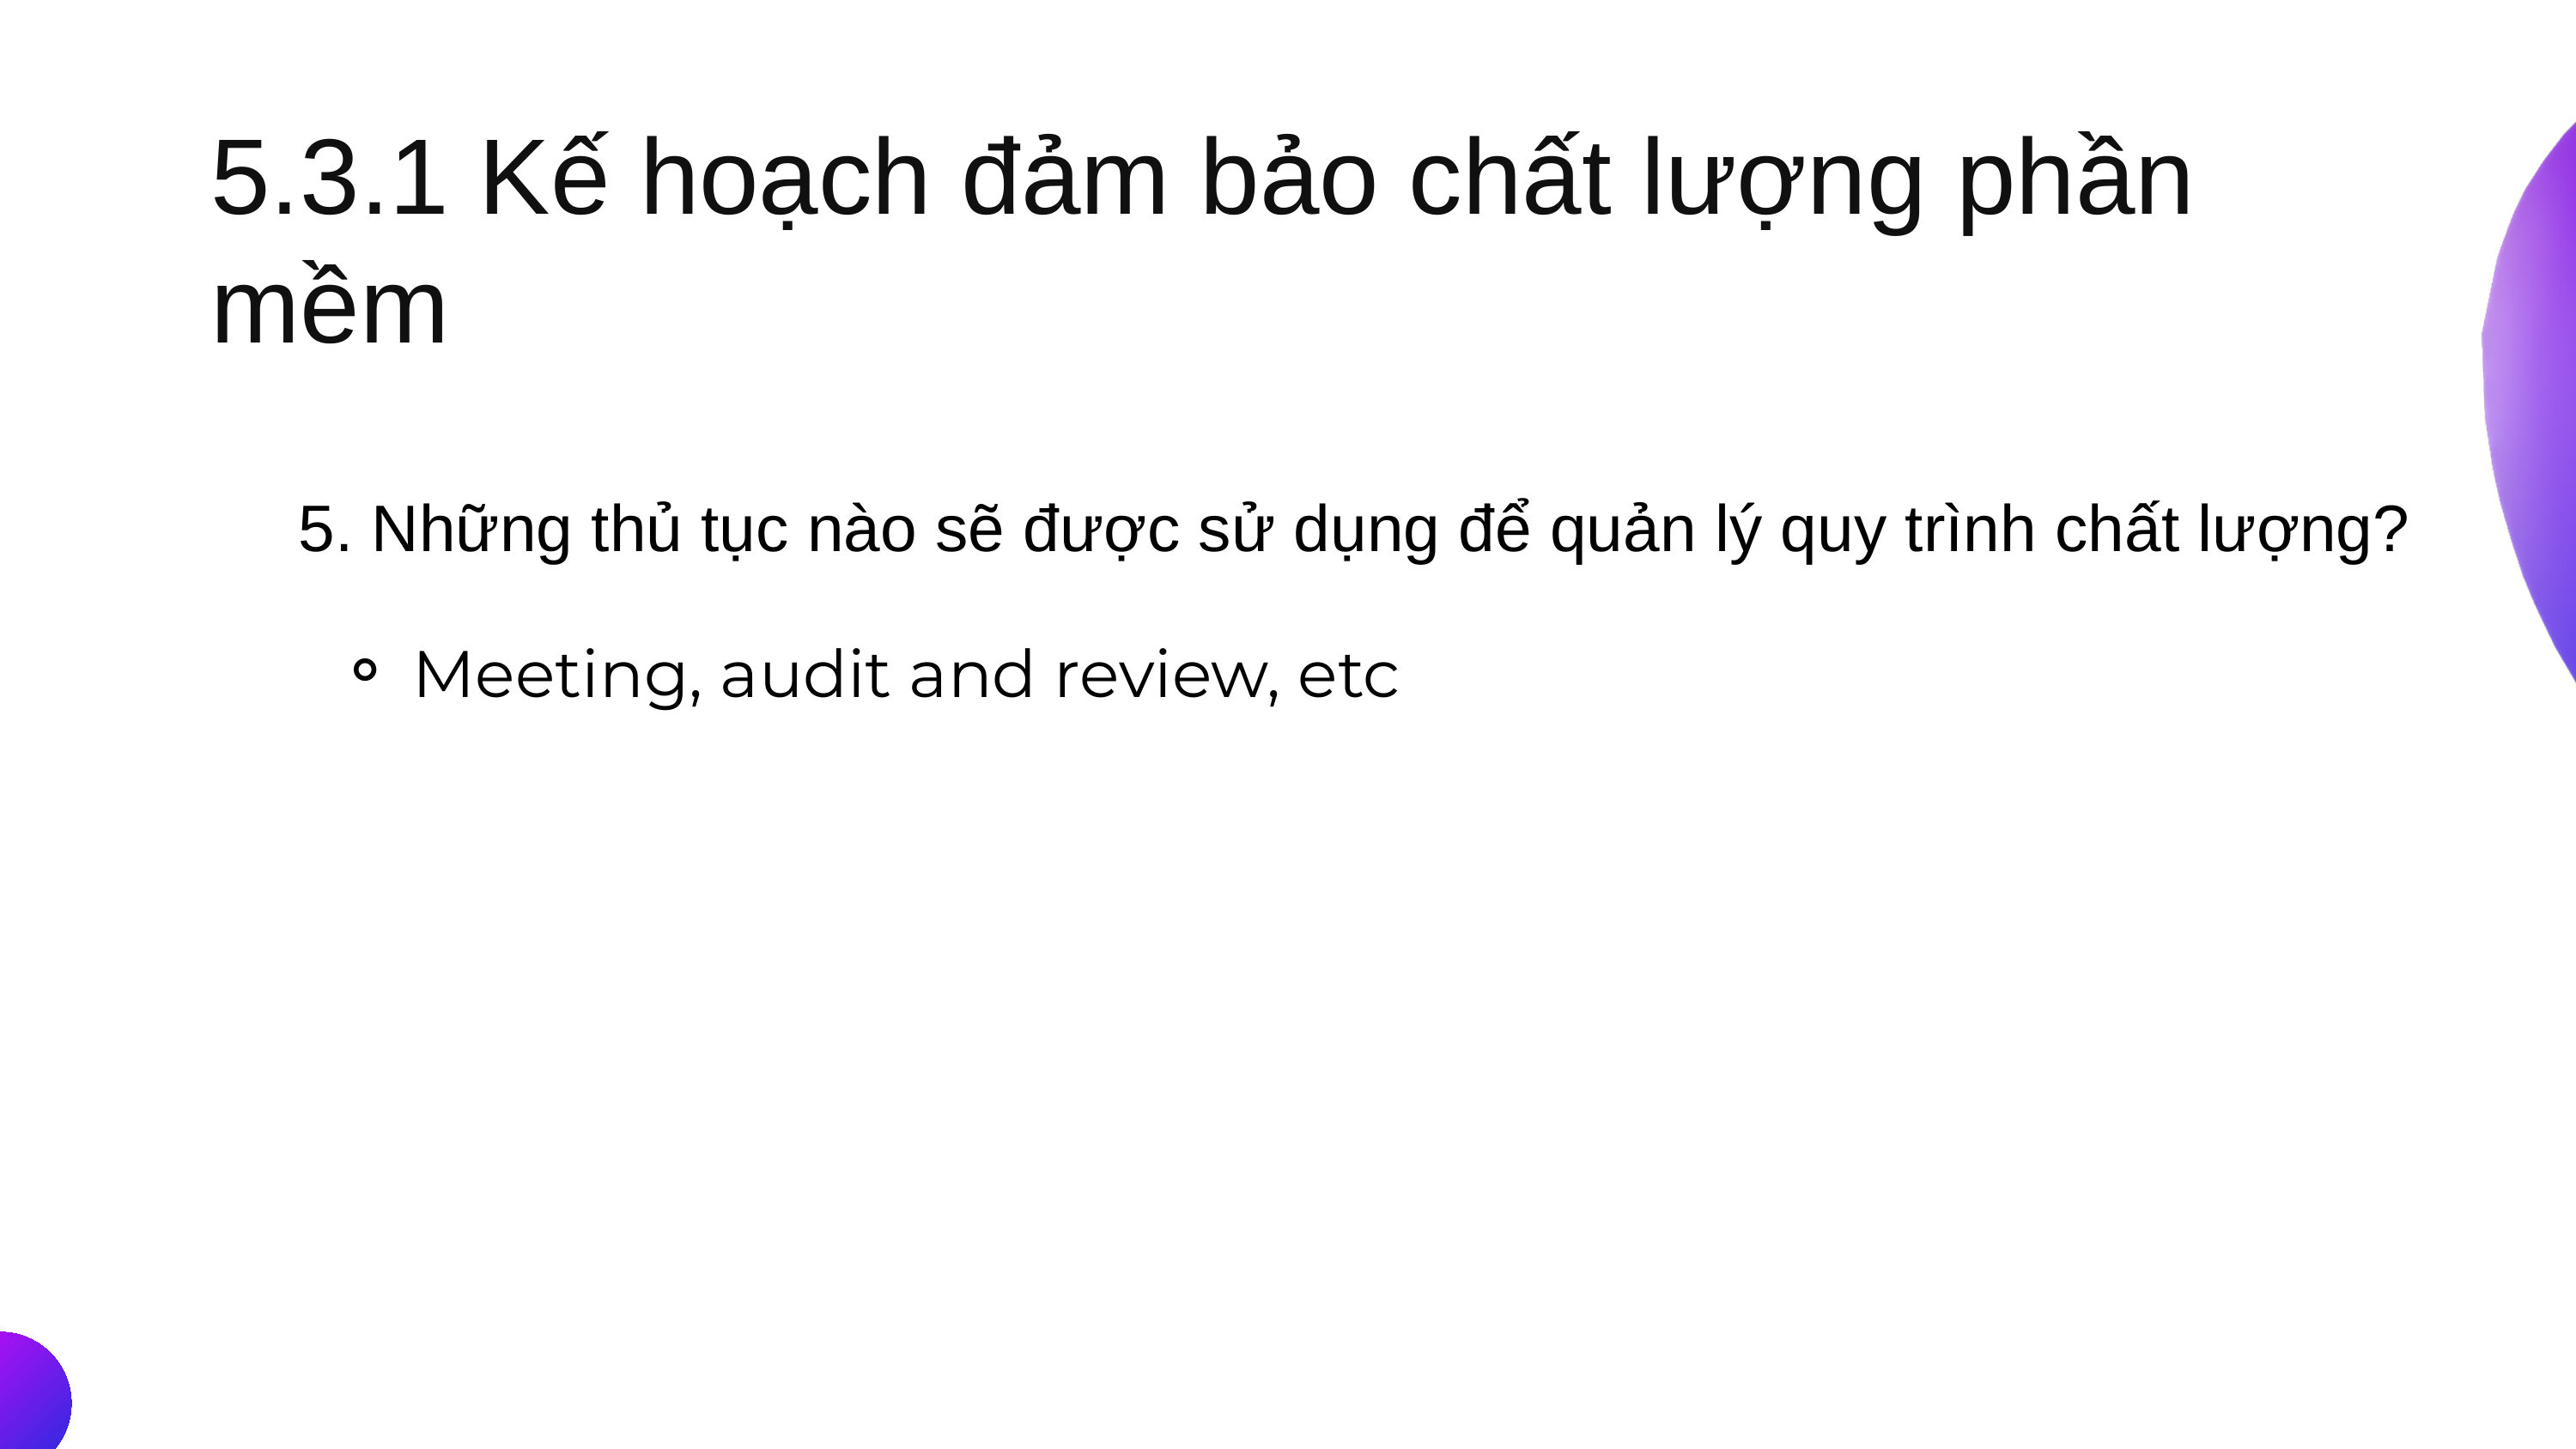

5.3.1 Kế hoạch đảm bảo chất lượng phần mềm

      5. Những thủ tục nào sẽ được sử dụng để quản lý quy trình chất lượng?
Meeting, audit and review, etc